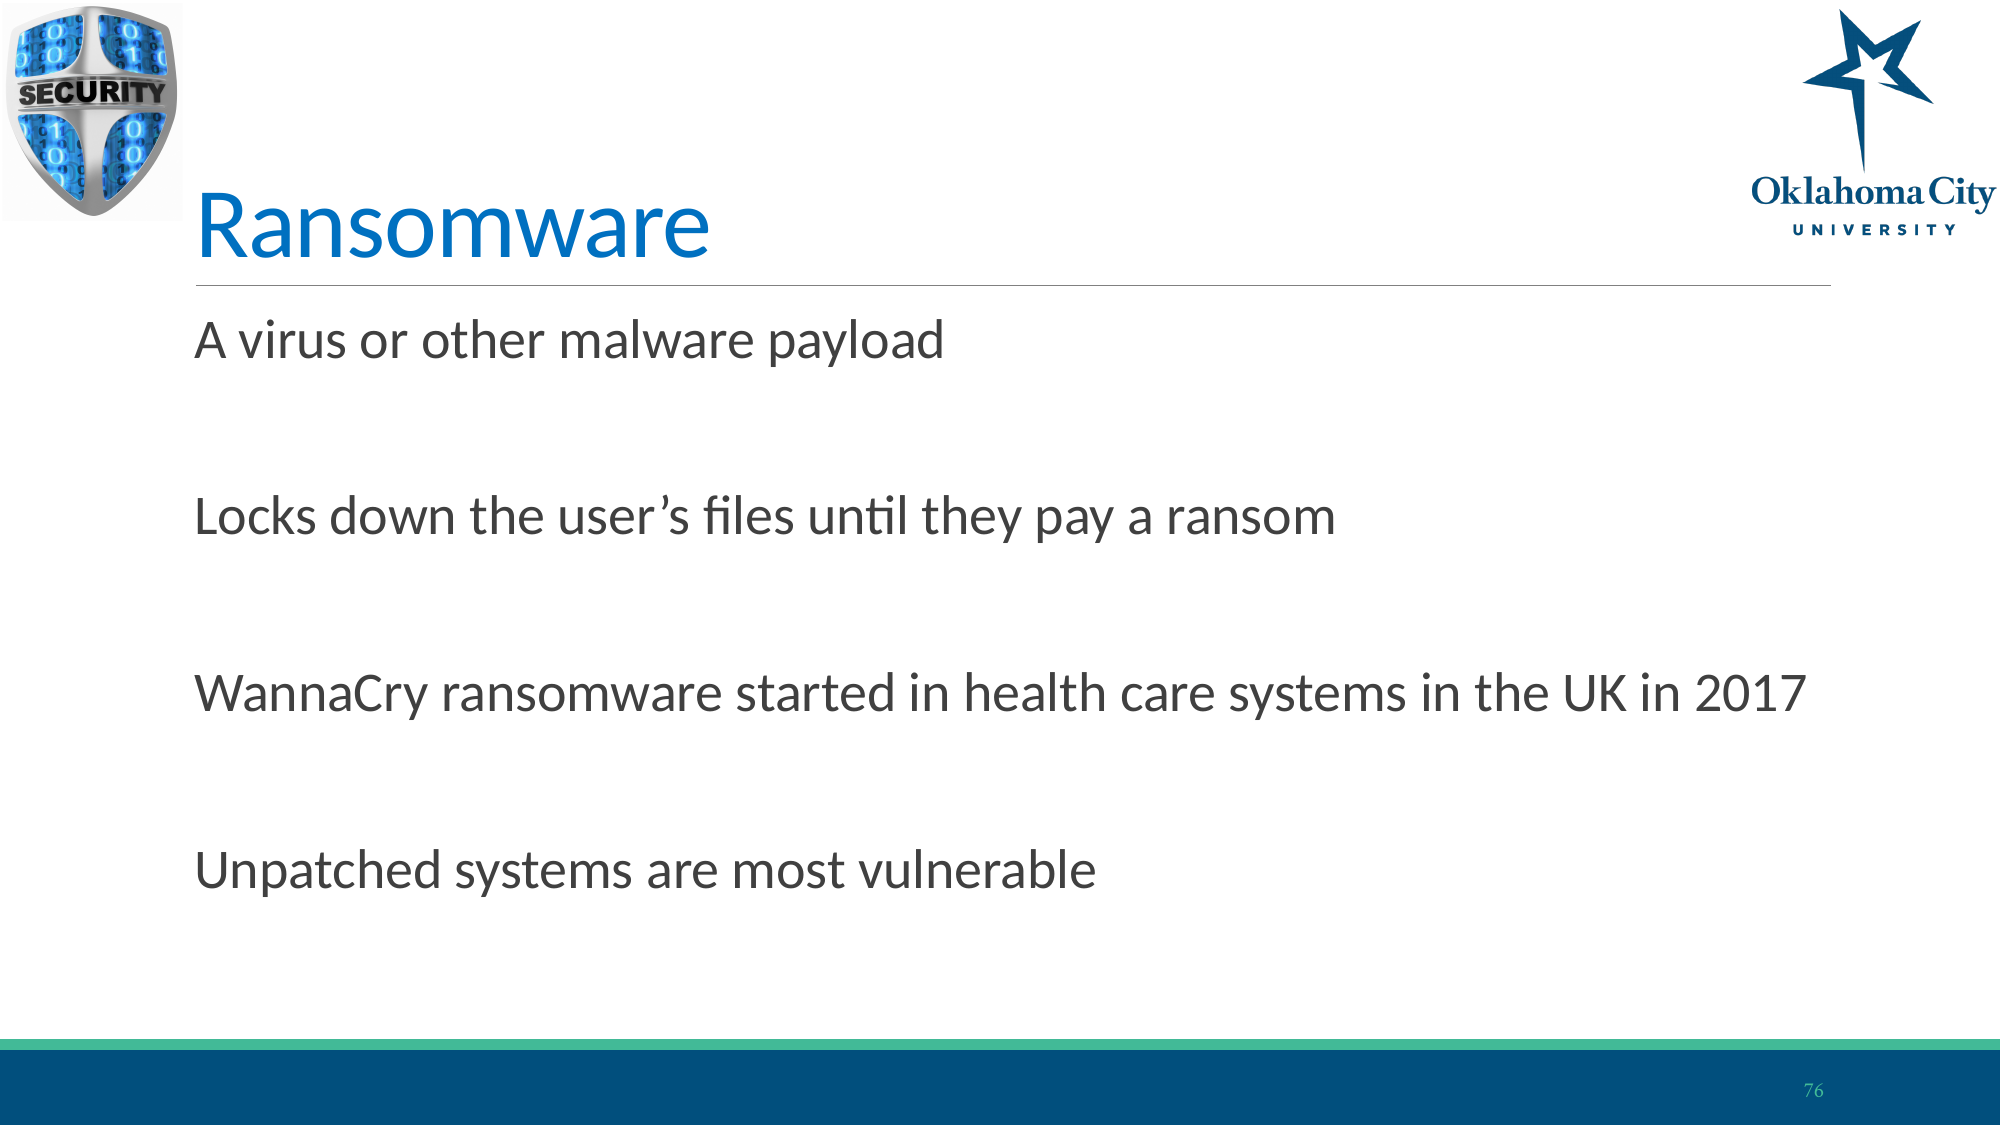

# Ransomware
A virus or other malware payload

Locks down the user’s files until they pay a ransom

WannaCry ransomware started in health care systems in the UK in 2017

Unpatched systems are most vulnerable

76